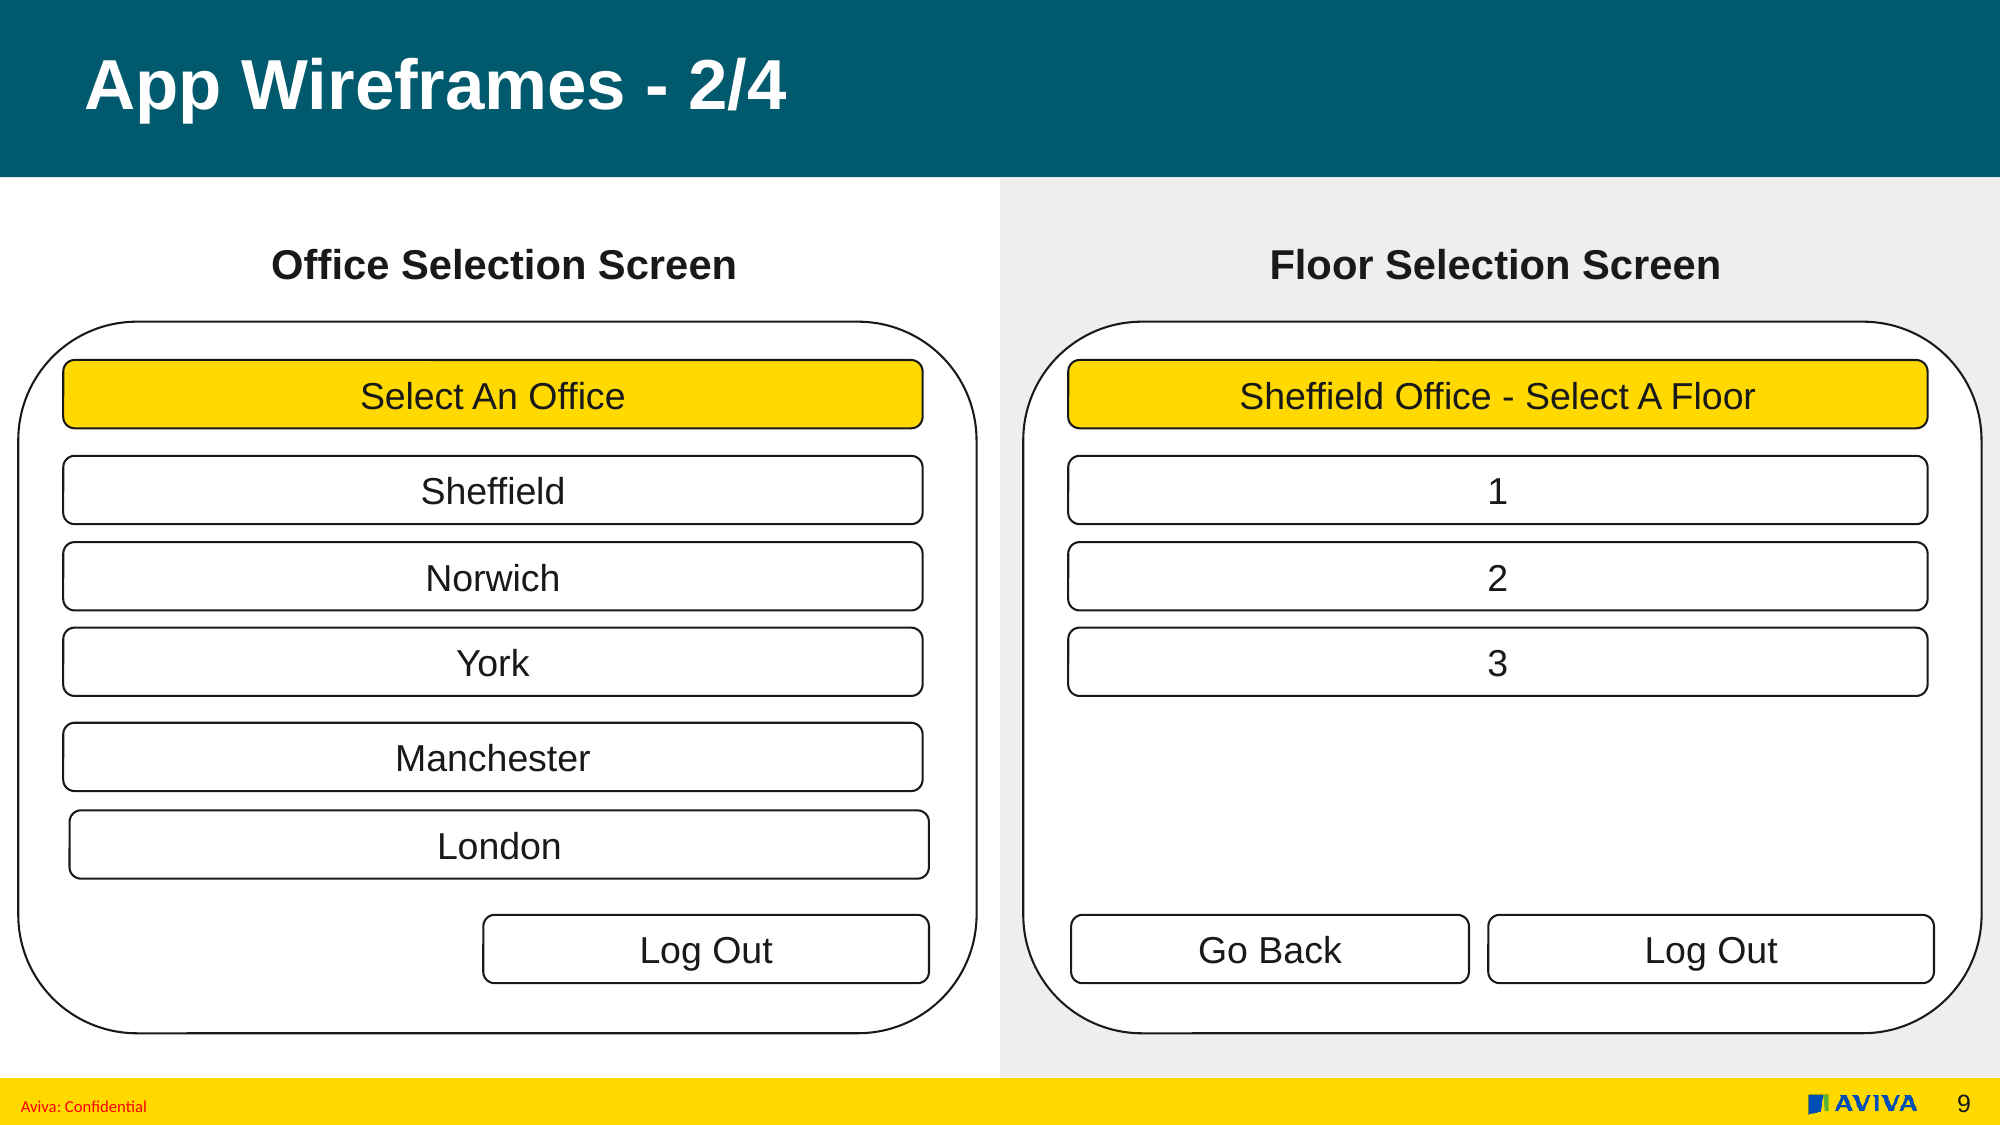

# App Wireframes - 2/4
Office Selection Screen
Floor Selection Screen

Select An Office
Sheffield Office - Select A Floor
Sheffield
1
Norwich
2
York
3
Manchester
London
Log Out
Go Back
Log Out